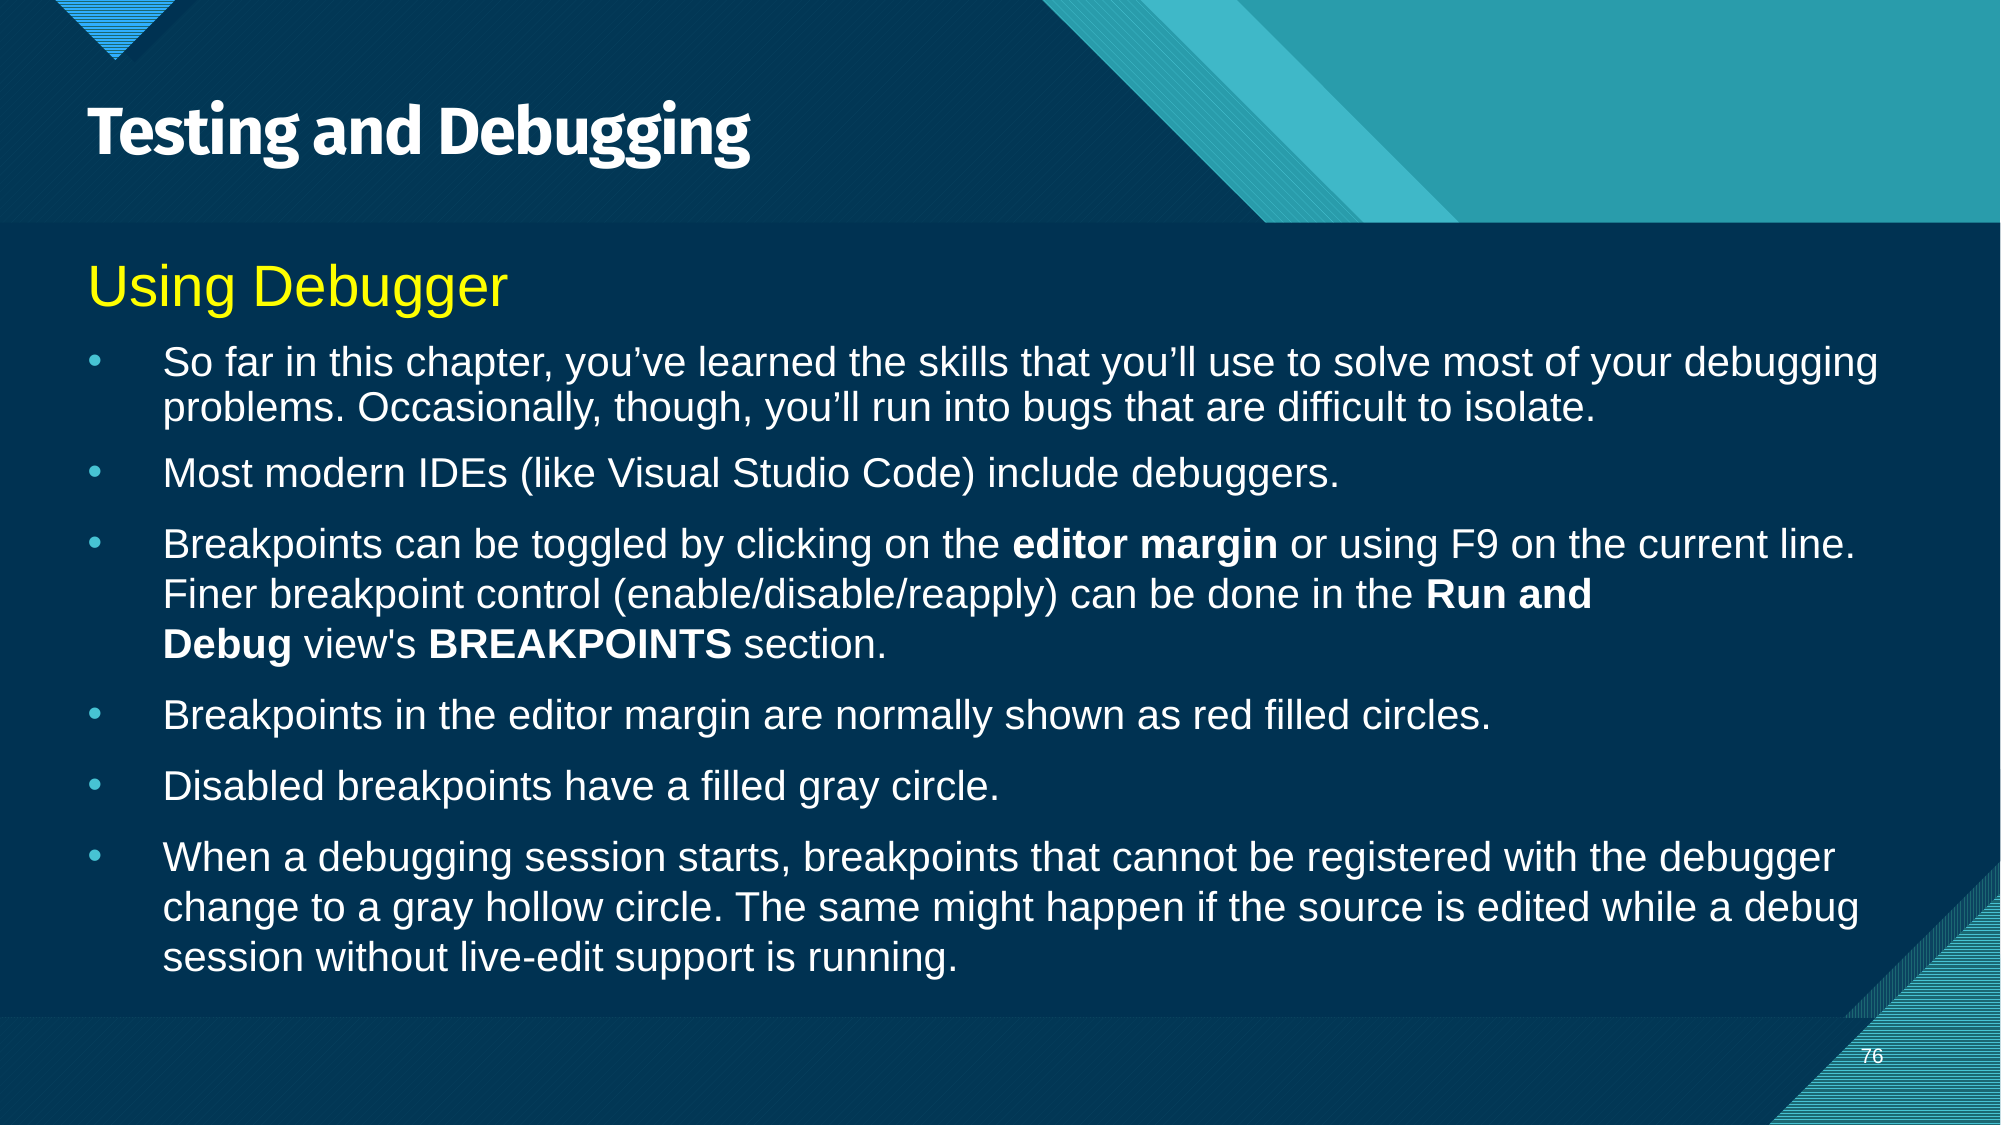

# Testing and Debugging
Using Debugger
So far in this chapter, you’ve learned the skills that you’ll use to solve most of your debugging problems. Occasionally, though, you’ll run into bugs that are difficult to isolate.
Most modern IDEs (like Visual Studio Code) include debuggers.
Breakpoints can be toggled by clicking on the editor margin or using F9 on the current line. Finer breakpoint control (enable/disable/reapply) can be done in the Run and Debug view's BREAKPOINTS section.
Breakpoints in the editor margin are normally shown as red filled circles.
Disabled breakpoints have a filled gray circle.
When a debugging session starts, breakpoints that cannot be registered with the debugger change to a gray hollow circle. The same might happen if the source is edited while a debug session without live-edit support is running.

76